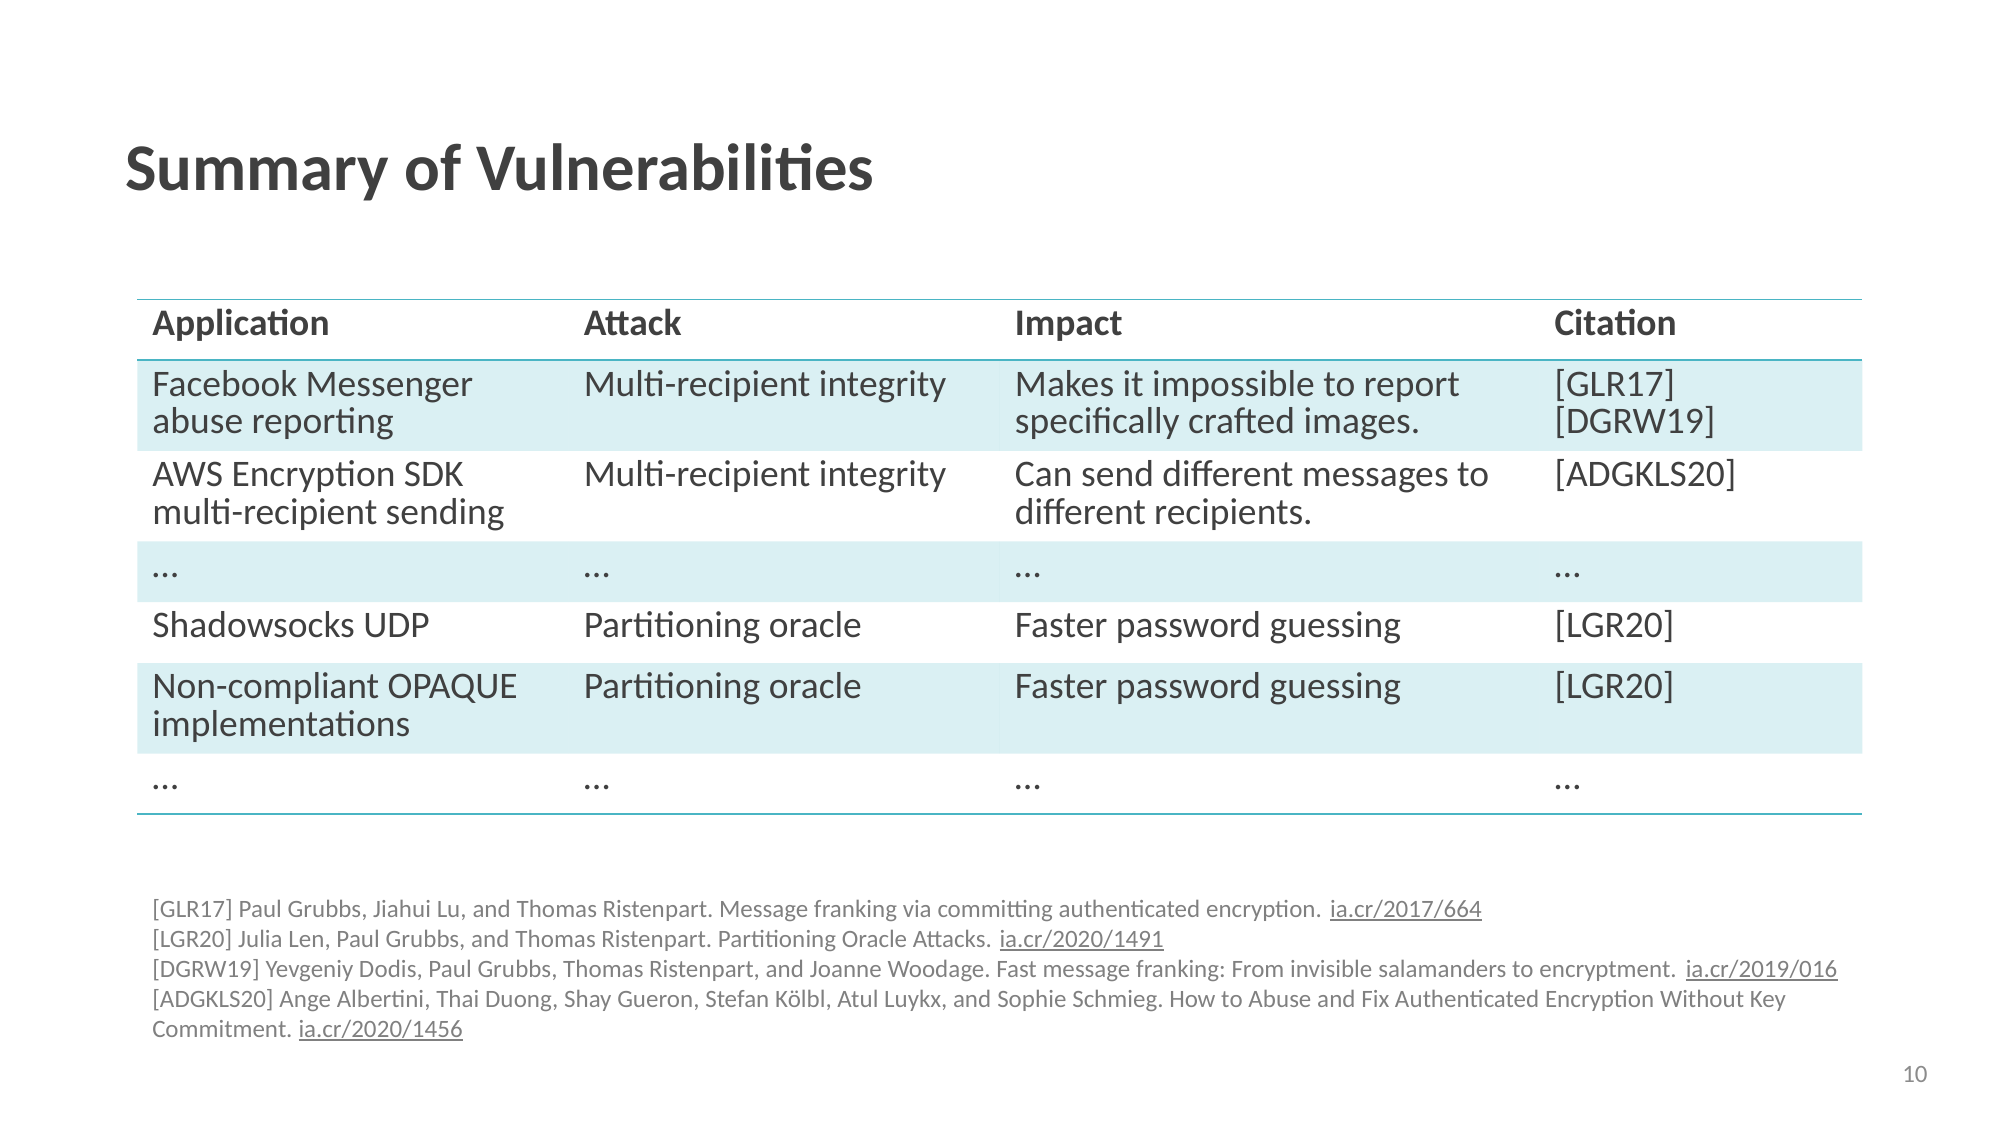

# Summary of Vulnerabilities
| Application | Attack | Impact | Citation |
| --- | --- | --- | --- |
| Facebook Messenger abuse reporting | Multi-recipient integrity | Makes it impossible to report specifically crafted images. | [GLR17] [DGRW19] |
| AWS Encryption SDK multi-recipient sending | Multi-recipient integrity | Can send different messages to different recipients. | [ADGKLS20] |
| … | … | … | … |
| Shadowsocks UDP | Partitioning oracle | Faster password guessing | [LGR20] |
| Non-compliant OPAQUE implementations | Partitioning oracle | Faster password guessing | [LGR20] |
| … | … | … | … |
[GLR17] Paul Grubbs, Jiahui Lu, and Thomas Ristenpart. Message franking via committing authenticated encryption. ia.cr/2017/664
[LGR20] Julia Len, Paul Grubbs, and Thomas Ristenpart. Partitioning Oracle Attacks. ia.cr/2020/1491
[DGRW19] Yevgeniy Dodis, Paul Grubbs, Thomas Ristenpart, and Joanne Woodage. Fast message franking: From invisible salamanders to encryptment. ia.cr/2019/016
[ADGKLS20] Ange Albertini, Thai Duong, Shay Gueron, Stefan Kölbl, Atul Luykx, and Sophie Schmieg. How to Abuse and Fix Authenticated Encryption Without Key Commitment. ia.cr/2020/1456
10